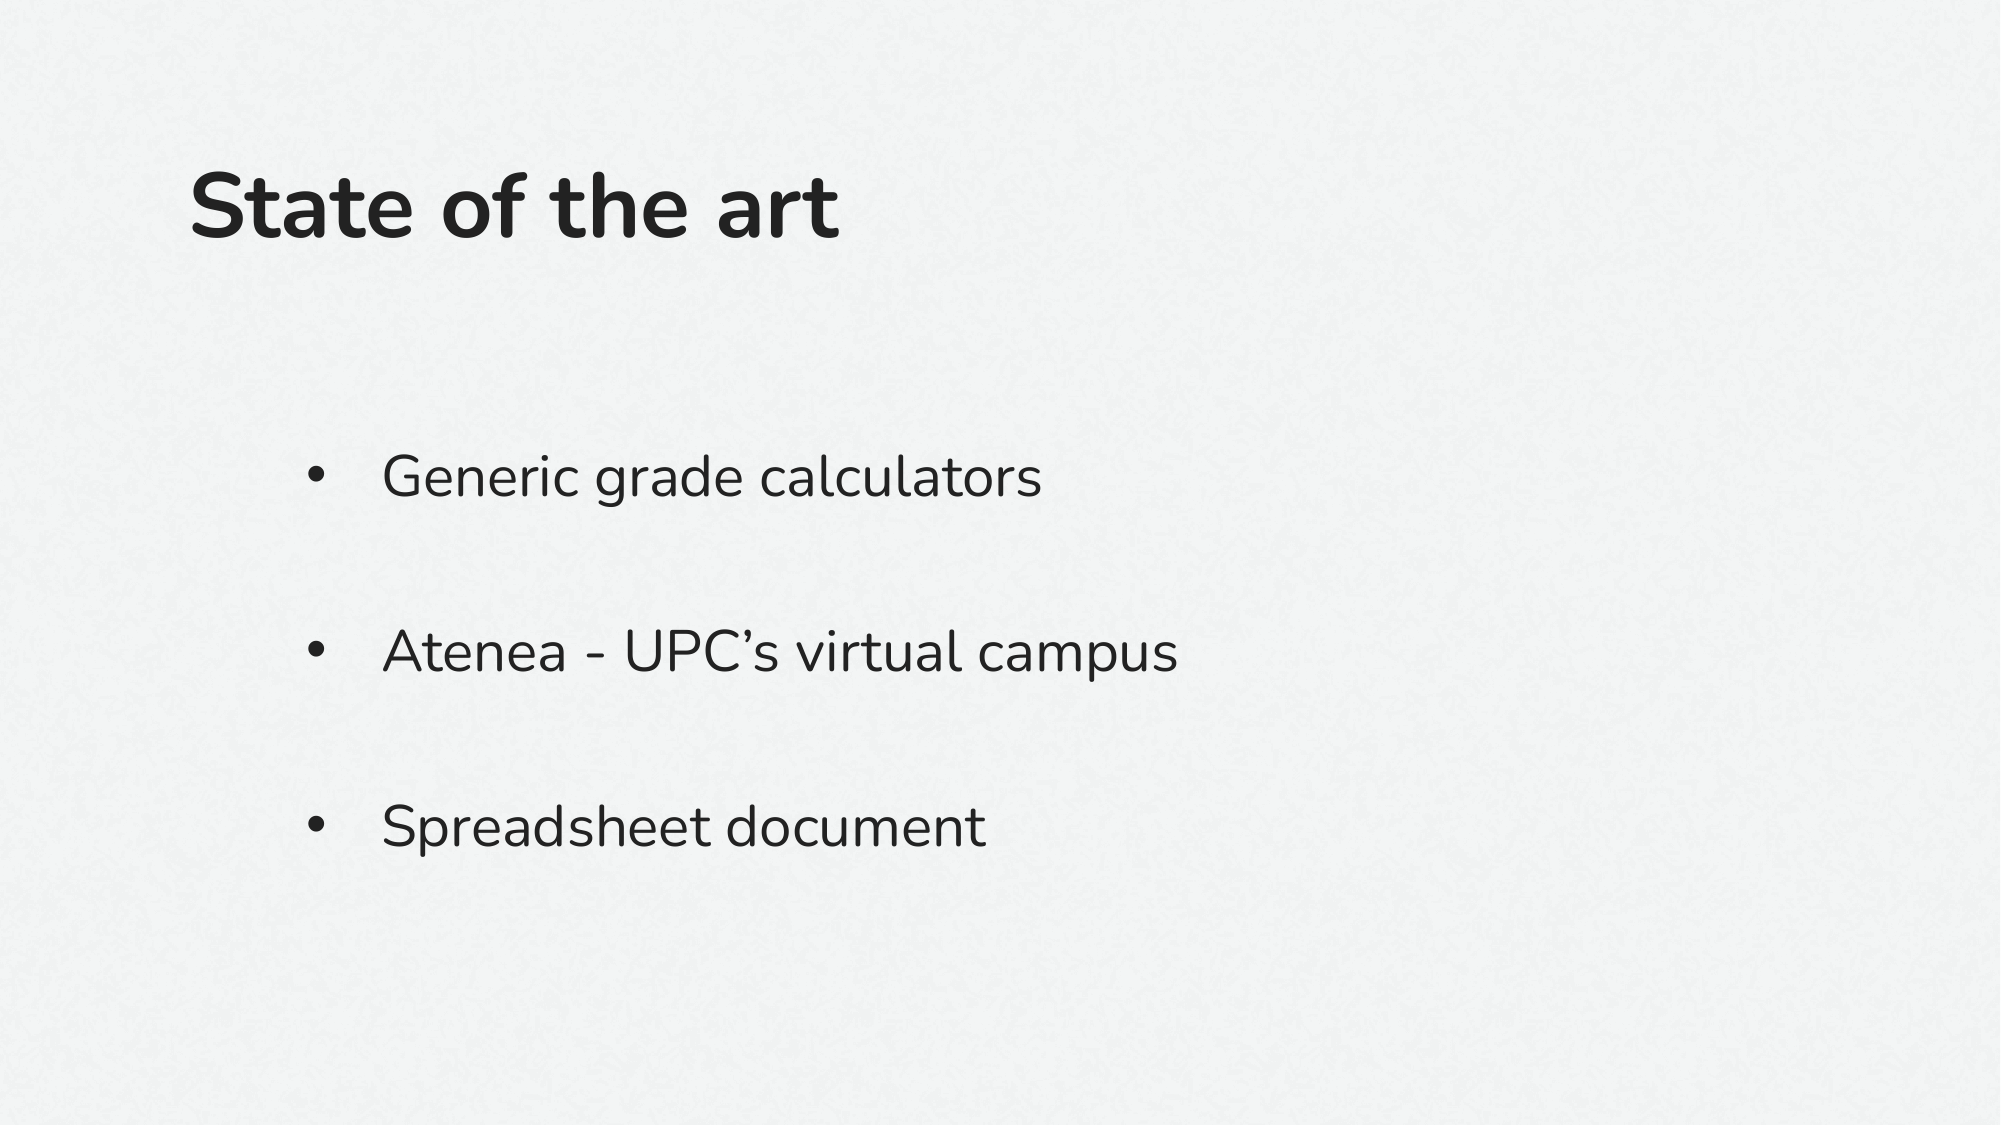

# State of the art
Generic grade calculators
Atenea - UPC’s virtual campus
Spreadsheet document